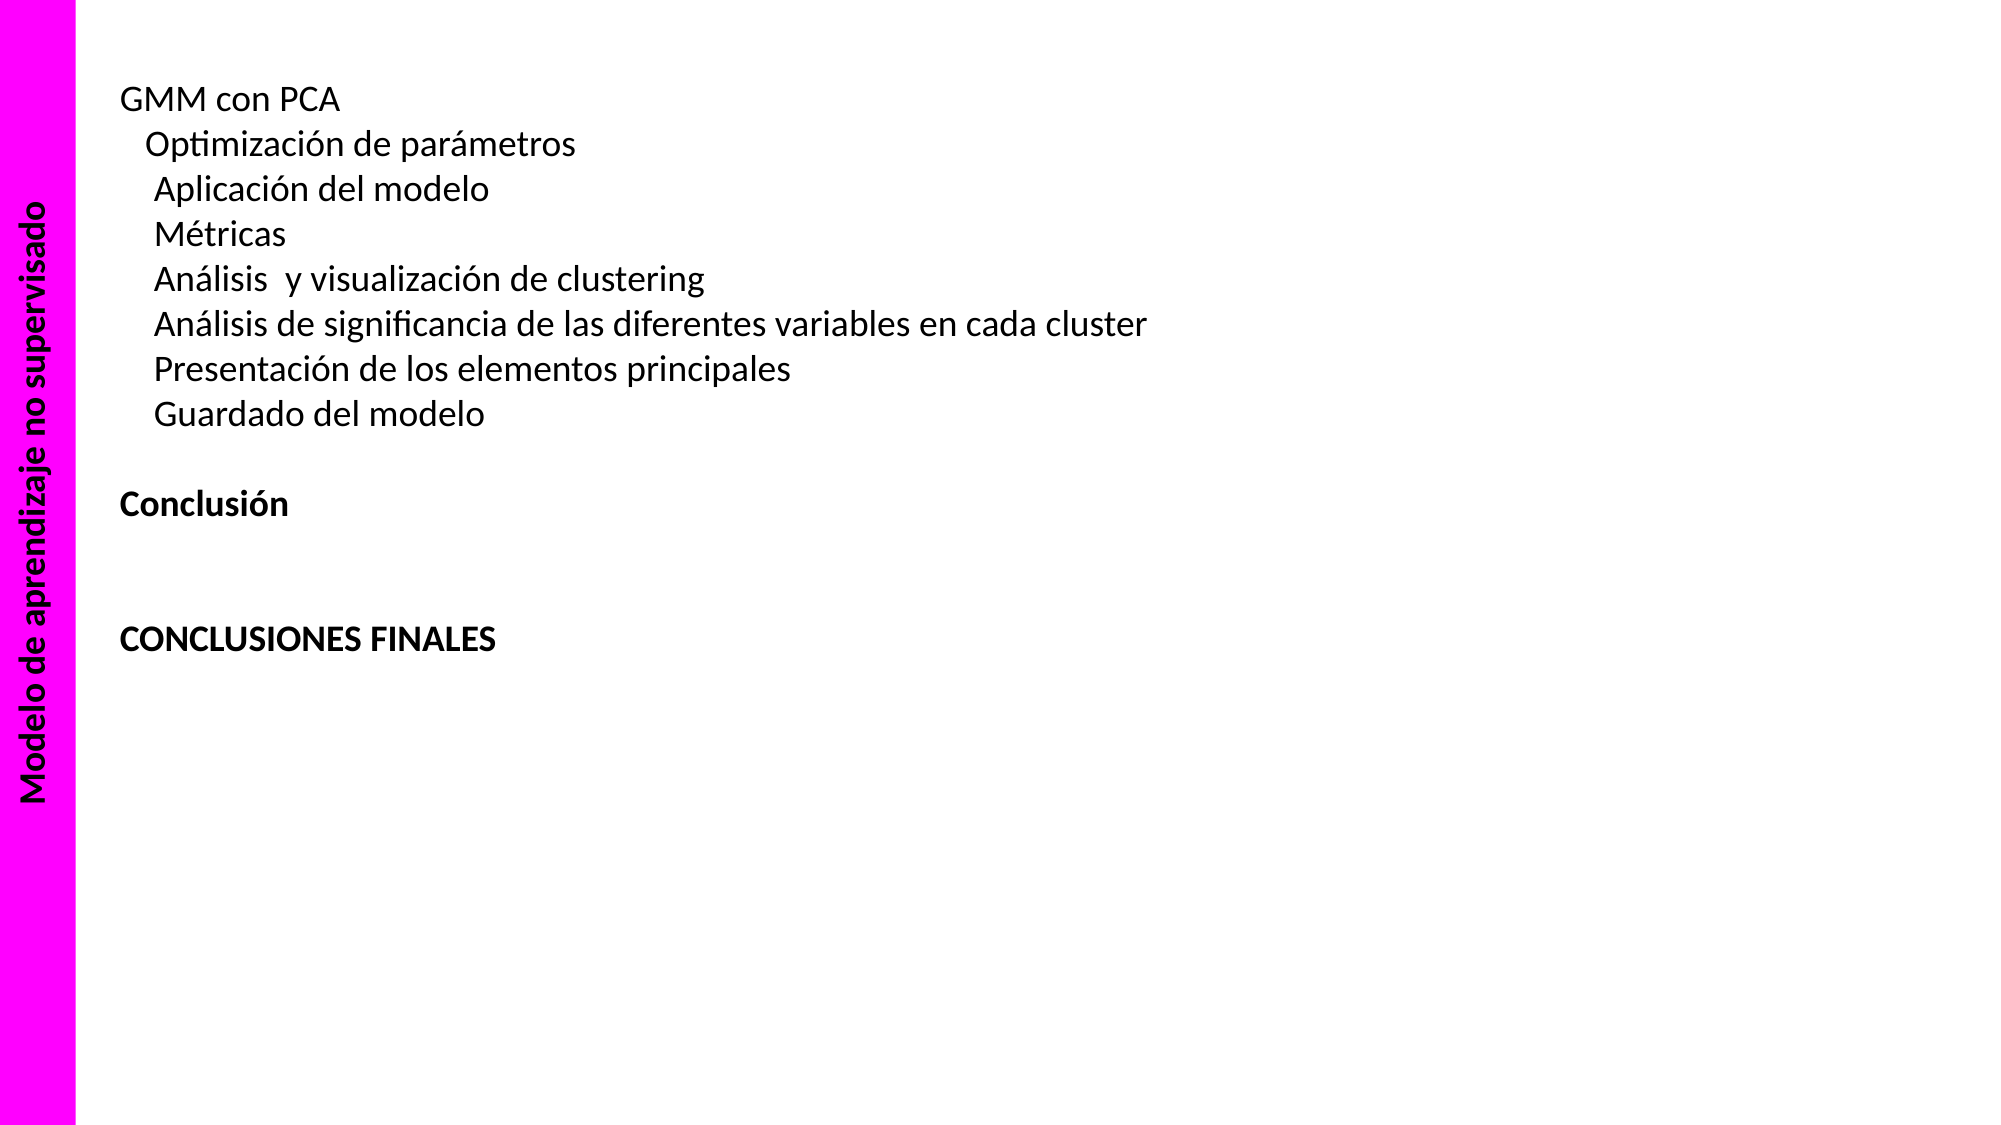

Modelo de aprendizaje no supervisado
GMM con PCA
   Optimización de parámetros
    Aplicación del modelo
    Métricas
    Análisis  y visualización de clustering
    Análisis de significancia de las diferentes variables en cada cluster
    Presentación de los elementos principales
    Guardado del modelo

Conclusión

CONCLUSIONES FINALES